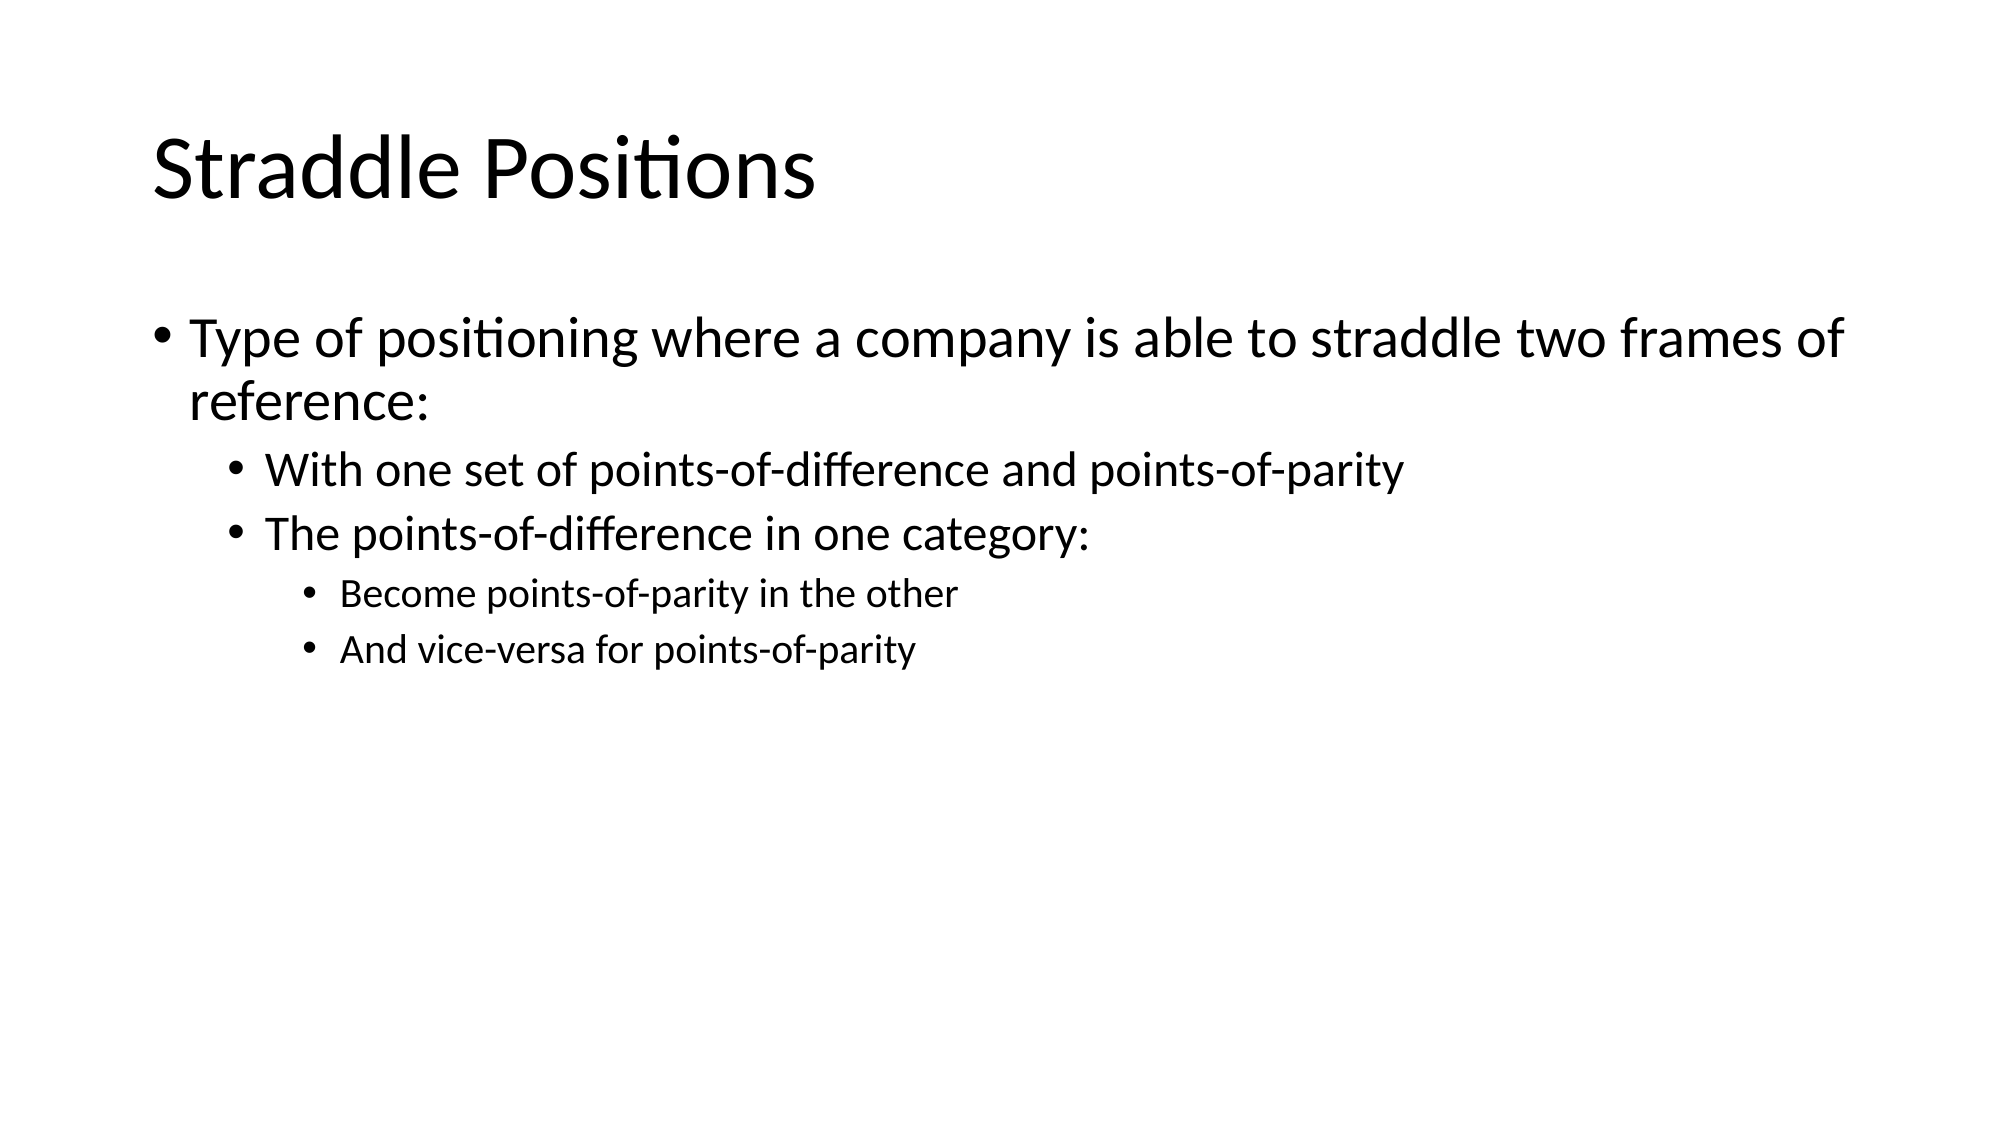

# Straddle Positions
Type of positioning where a company is able to straddle two frames of reference:
With one set of points-of-difference and points-of-parity
The points-of-difference in one category:
Become points-of-parity in the other
And vice-versa for points-of-parity